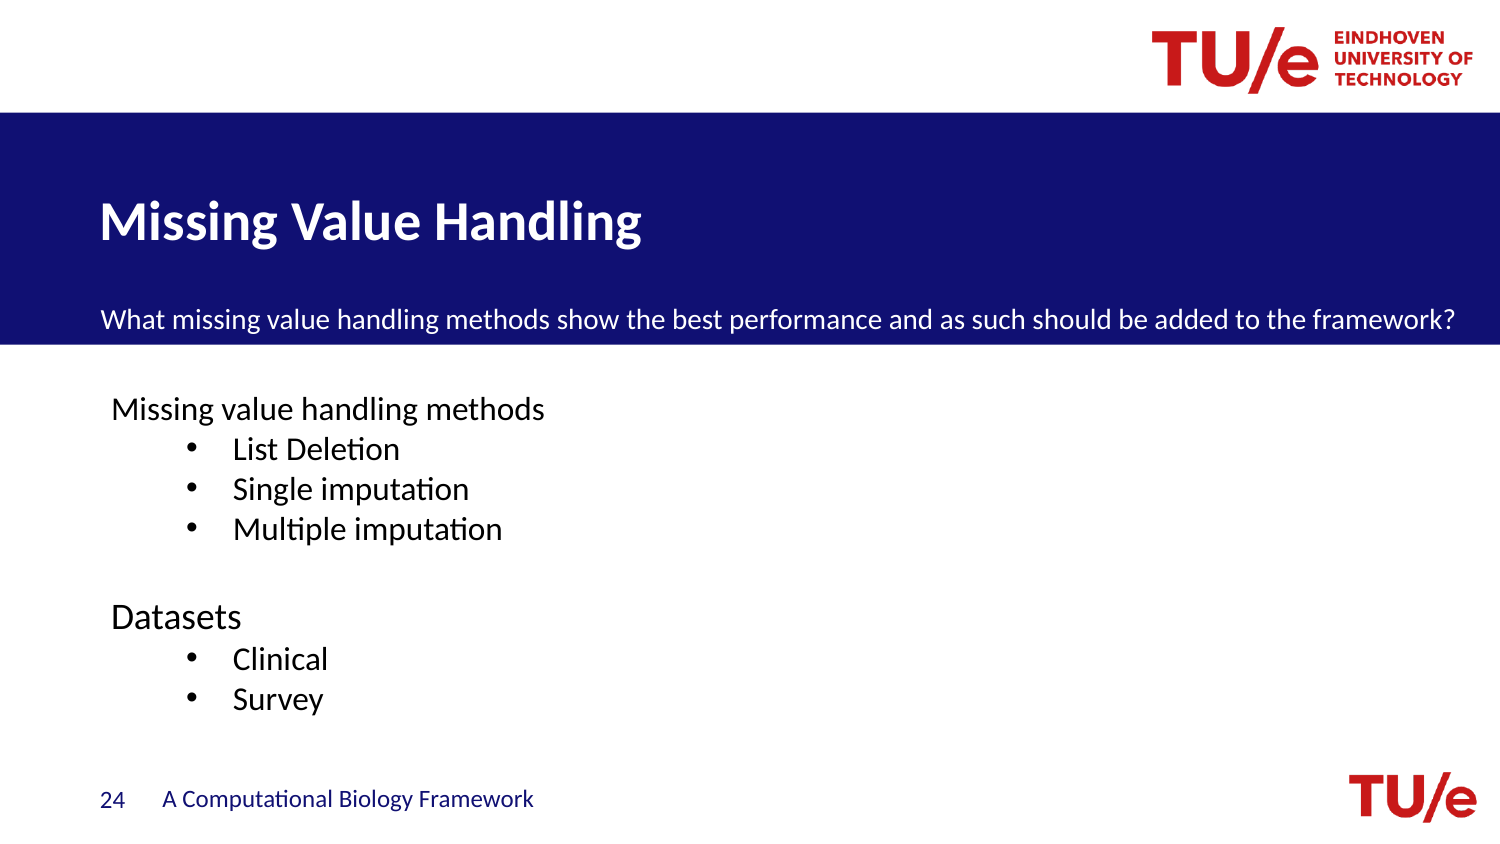

# Missing Value Handling
What missing value handling methods show the best performance and as such should be added to the framework?
Missing value handling methods
List Deletion
Single imputation
Multiple imputation

Datasets
Clinical
Survey

A Computational Biology Framework
24